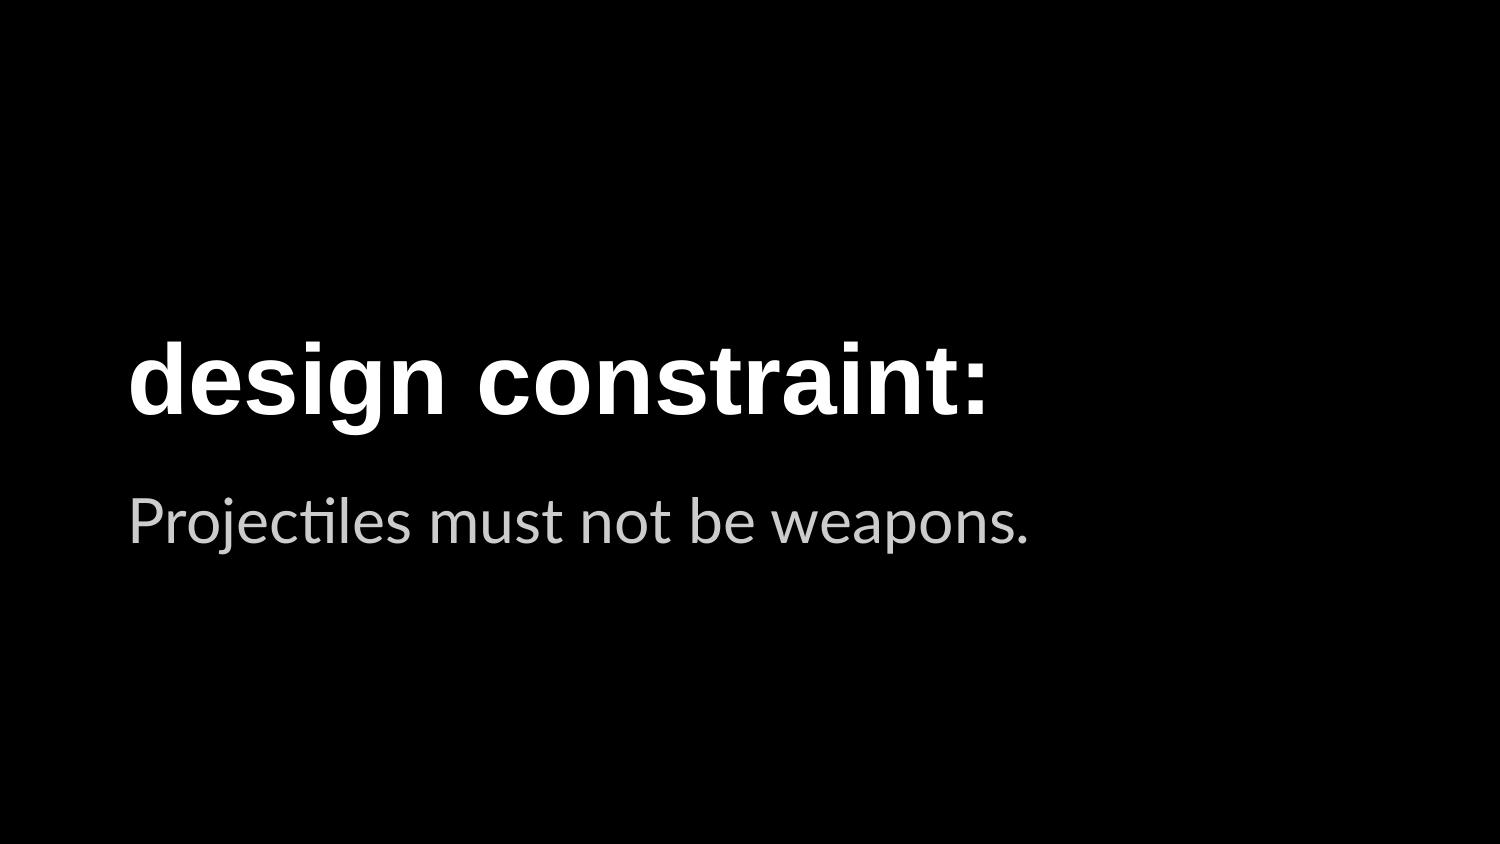

# design constraint:
Projectiles must not be weapons.